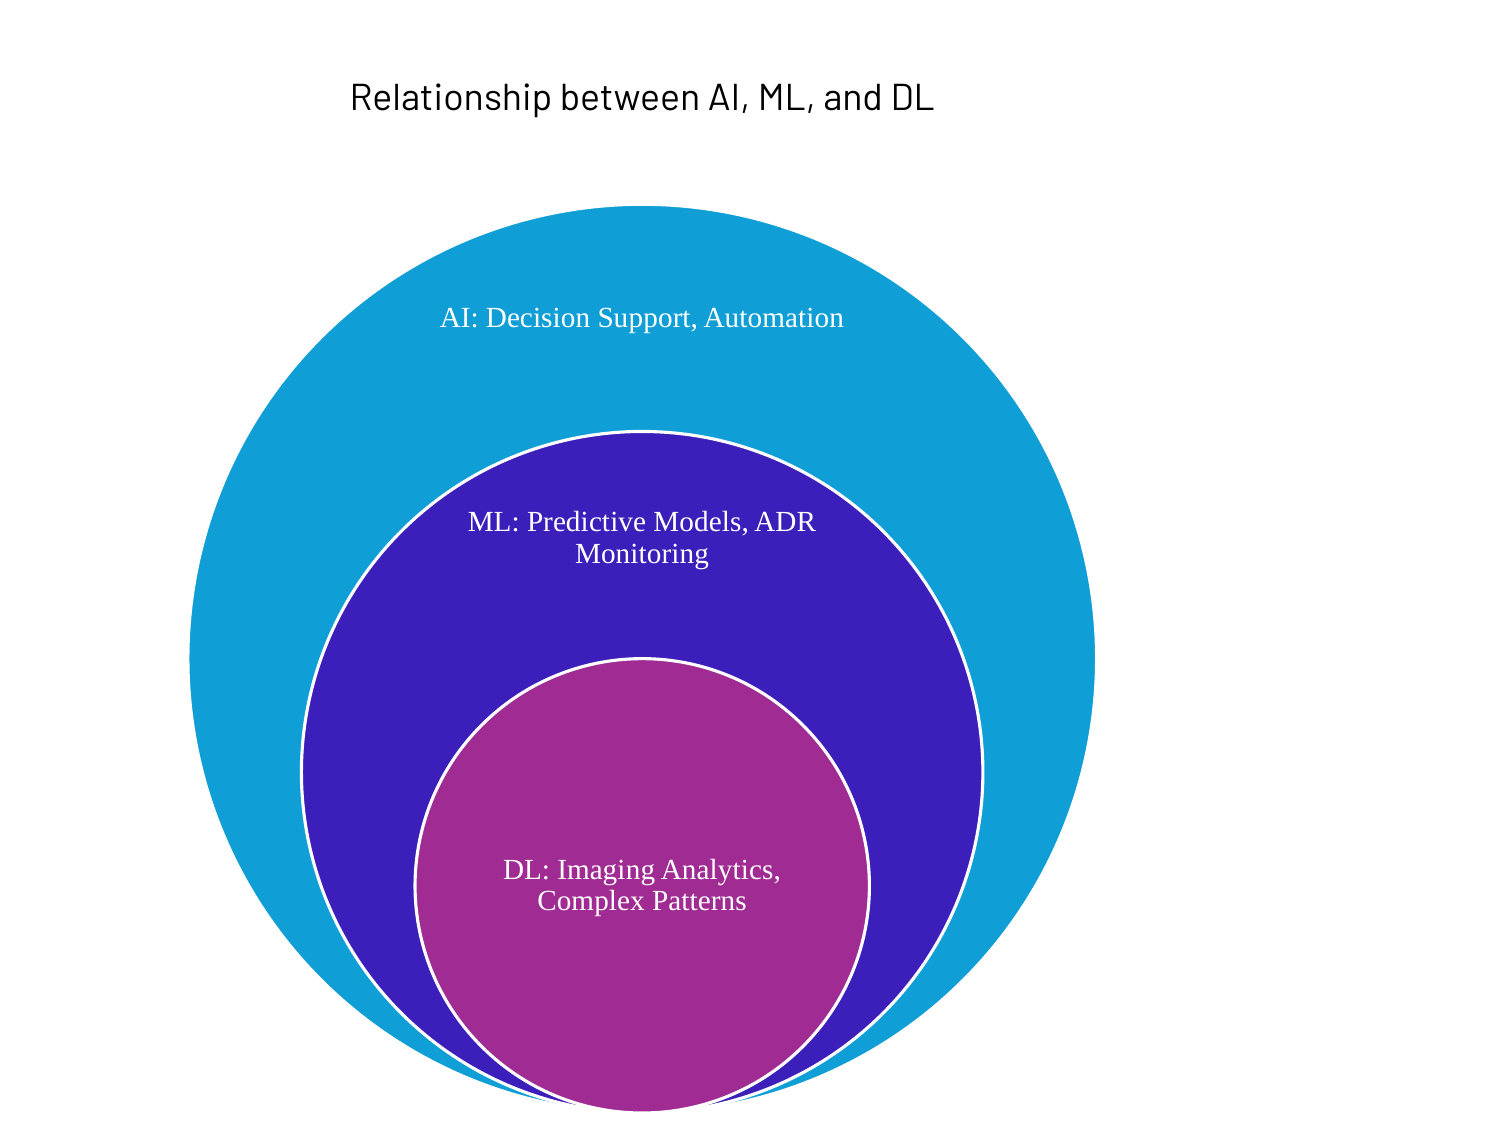

Relationship between AI, ML, and DL
AI: Decision Support, Automation
ML: Predictive Models, ADR Monitoring
DL: Imaging Analytics, Complex Patterns